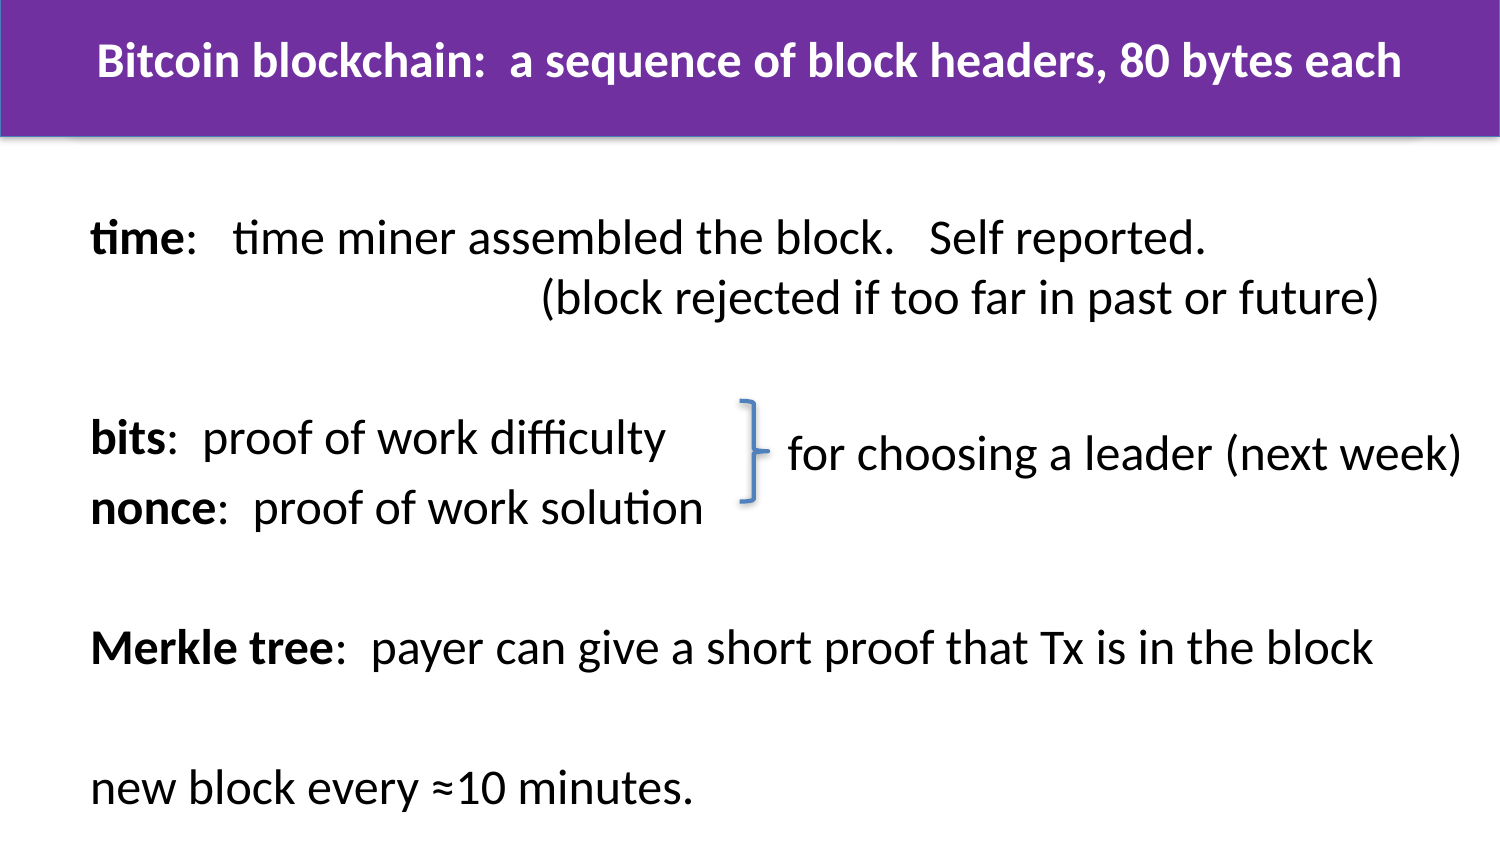

# Bitcoin blockchain:  a sequence of block headers, 80 bytes each
time:   time miner assembled the block.   Self reported.
			(block rejected if too far in past or future)

bits:  proof of work difficulty
nonce:  proof of work solution

Merkle tree:  payer can give a short proof that Tx is in the block

new block every ≈10 minutes.

for choosing a leader (next week)